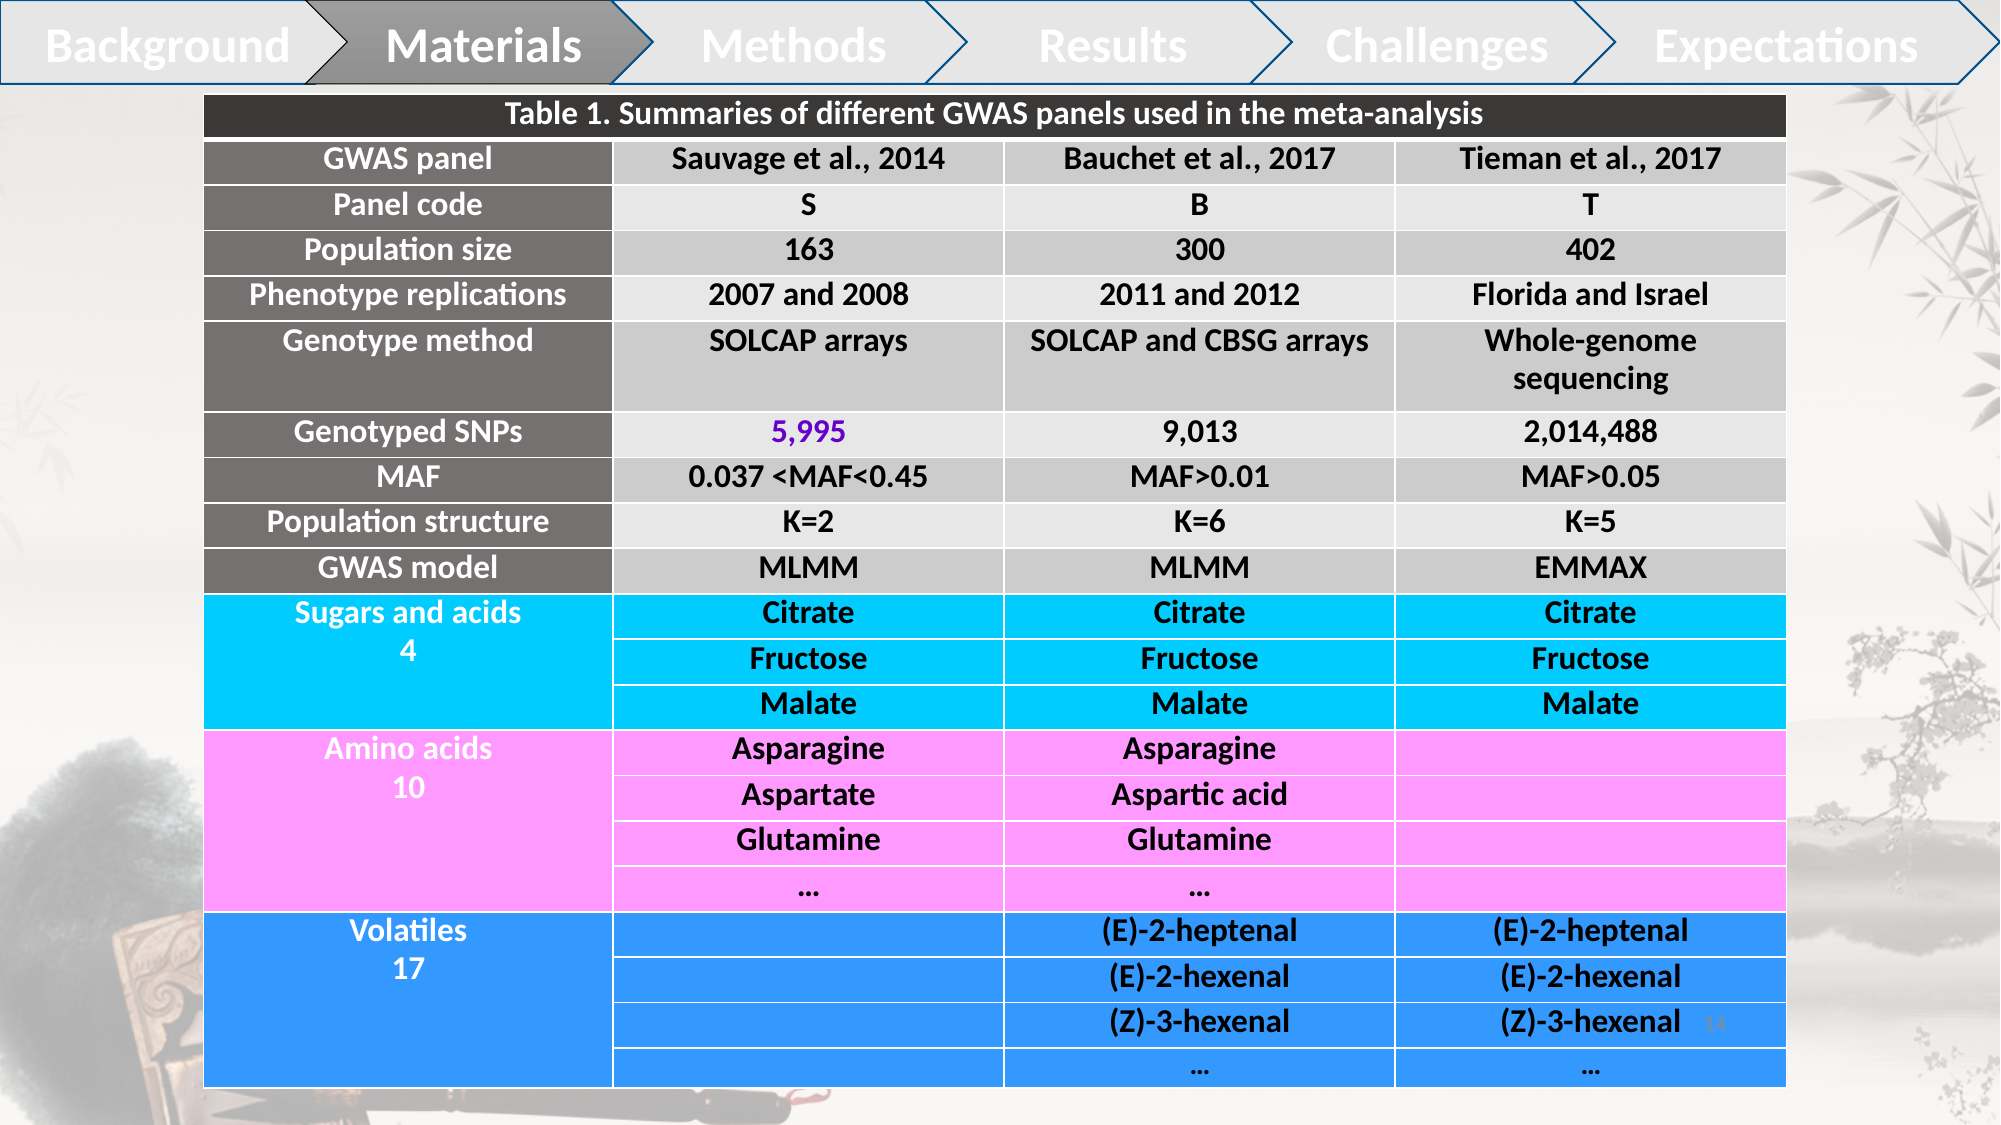

Background
Expectations
Materials
Results
Challenges
Methods
| Table 1. Summaries of different GWAS panels used in the meta-analysis |  |  |  |
| --- | --- | --- | --- |
| GWAS panel | Sauvage et al., 2014 | Bauchet et al., 2017 | Tieman et al., 2017 |
| Panel code | S | B | T |
| Population size | 163 | 300 | 402 |
| Phenotype replications | 2007 and 2008 | 2011 and 2012 | Florida and Israel |
| Genotype method | SOLCAP arrays | SOLCAP and CBSG arrays | Whole-genome sequencing |
| Genotyped SNPs | 5,995 | 9,013 | 2,014,488 |
| MAF | 0.037 <MAF<0.45 | MAF>0.01 | MAF>0.05 |
| Population structure | K=2 | K=6 | K=5 |
| GWAS model | MLMM | MLMM | EMMAX |
| Sugars and acids 4 | Citrate | Citrate | Citrate |
|  | Fructose | Fructose | Fructose |
|  | Malate | Malate | Malate |
| Amino acids 10 | Asparagine | Asparagine |  |
|  | Aspartate | Aspartic acid |  |
|  | Glutamine | Glutamine |  |
|  | … | … |  |
| Volatiles 17 |  | (E)-2-heptenal | (E)-2-heptenal |
|  |  | (E)-2-hexenal | (E)-2-hexenal |
|  |  | (Z)-3-hexenal | (Z)-3-hexenal |
|  |  | … | … |
14